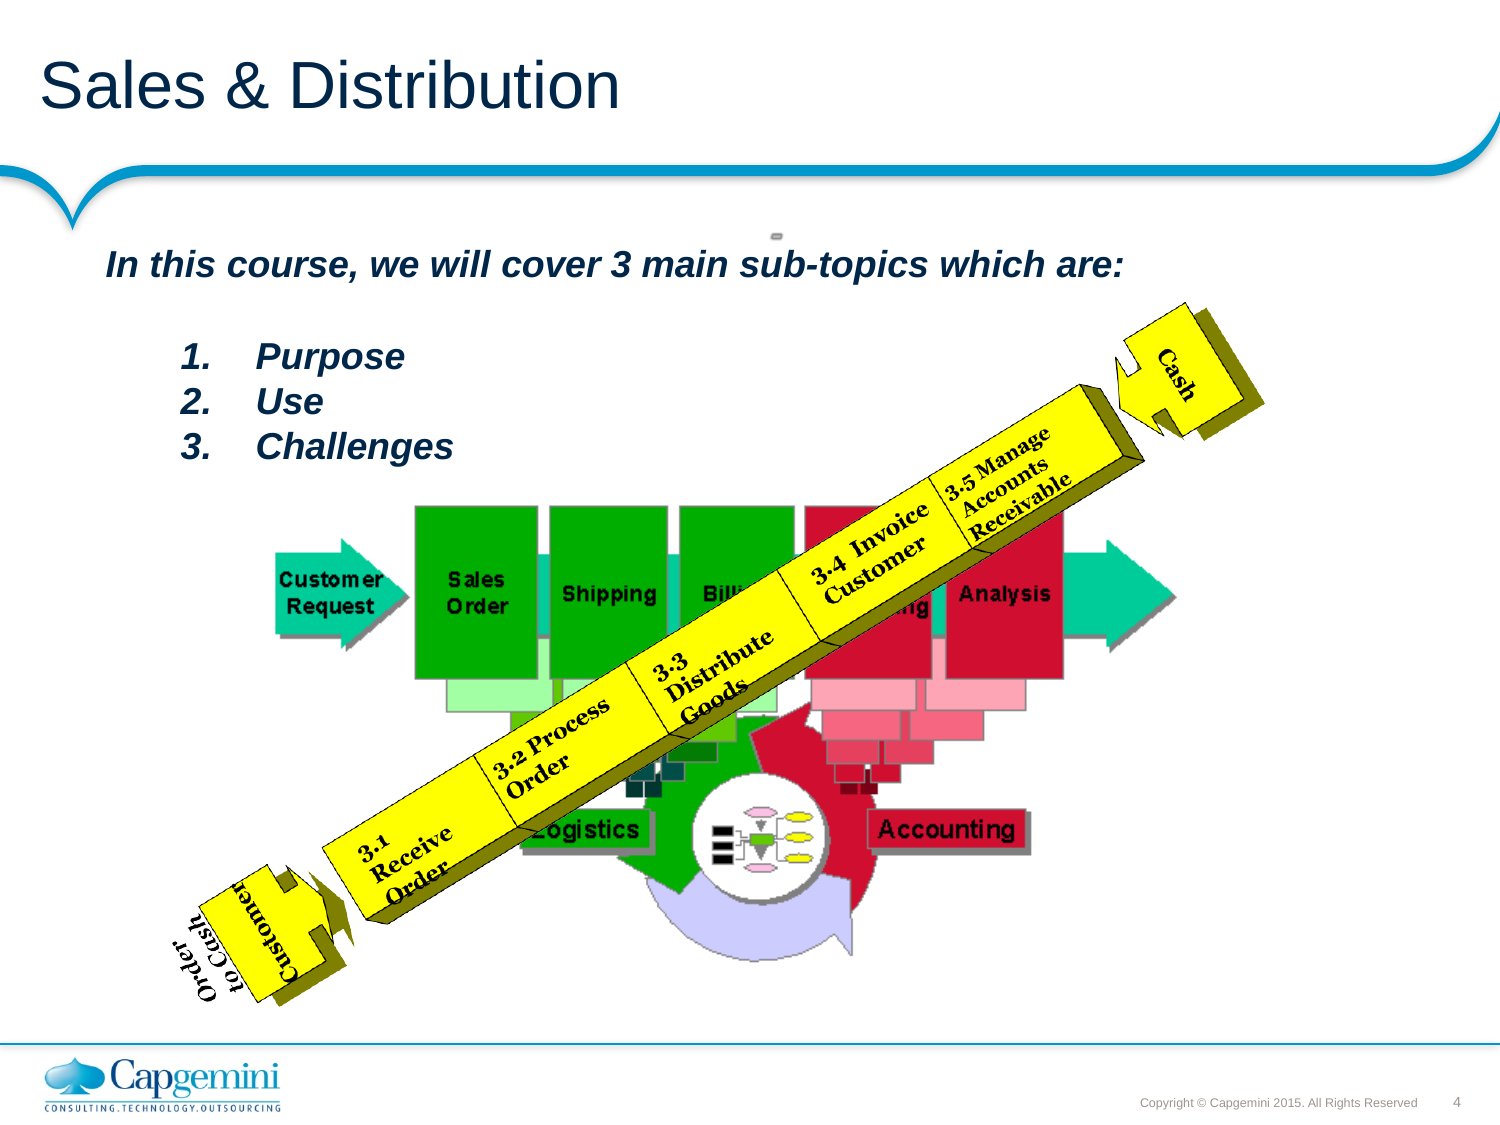

# Sales & Distribution

In this course, we will cover 3 main sub-topics which are:

Purpose
Use
Challenges